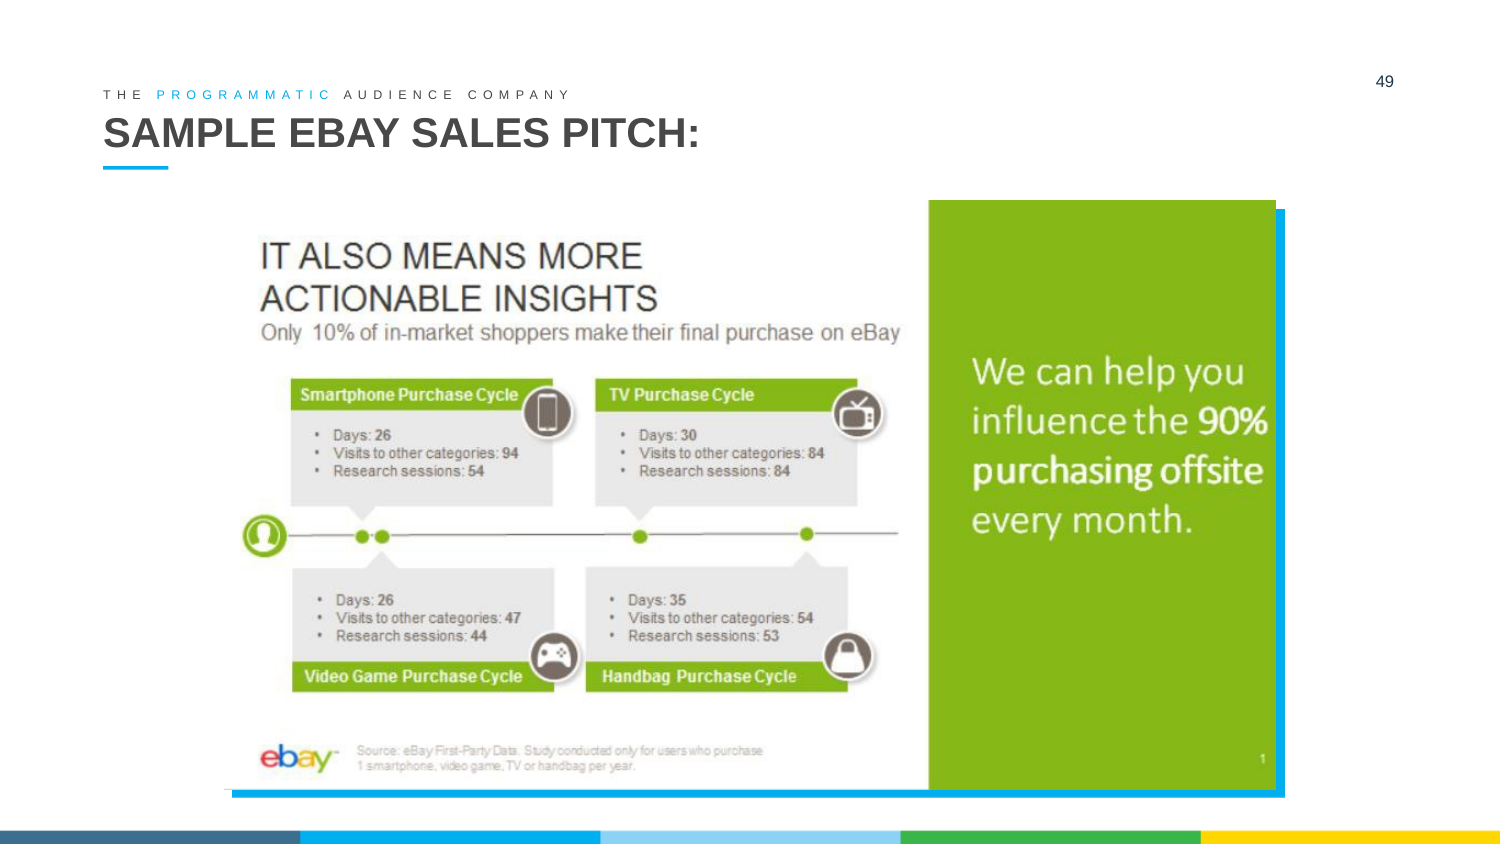

49
THE PROGRAMMATIC AUDIENCE COMPANY
# SAMPLE EBAY SALES PITCH: